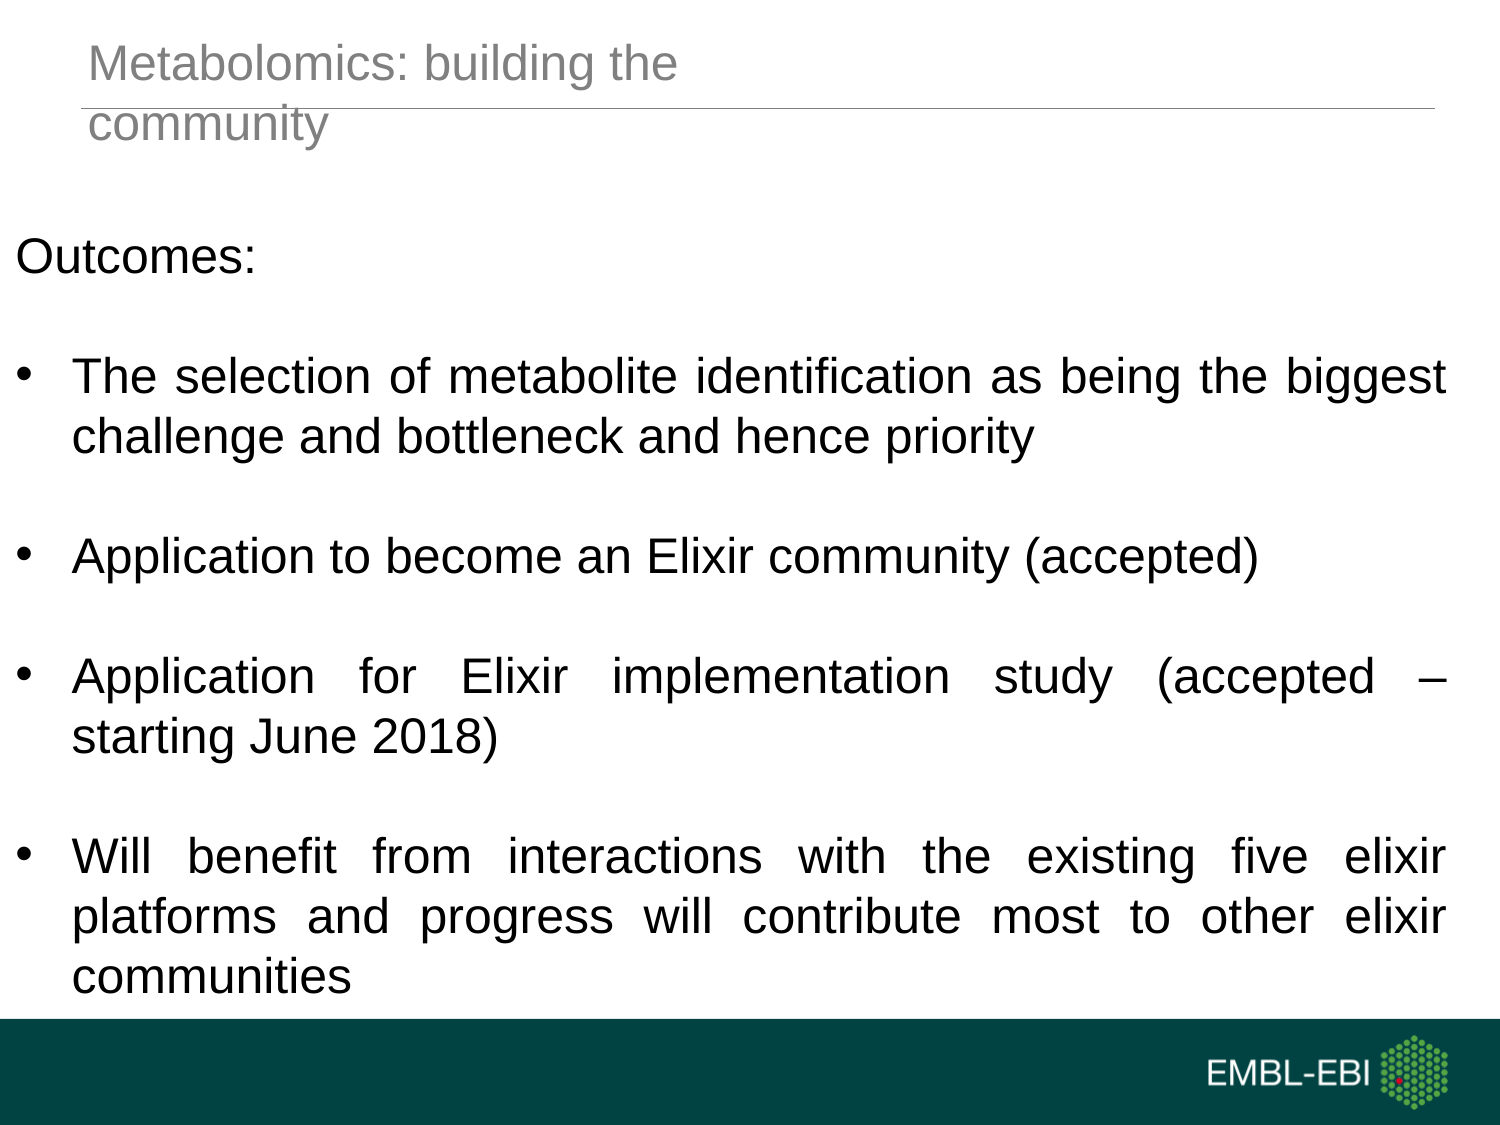

Metabolomics: building the community
Outcomes:

The selection of metabolite identification as being the biggest challenge and bottleneck and hence priority

Application to become an Elixir community (accepted)

Application for Elixir implementation study (accepted – starting June 2018)

Will benefit from interactions with the existing five elixir platforms and progress will contribute most to other elixir communities